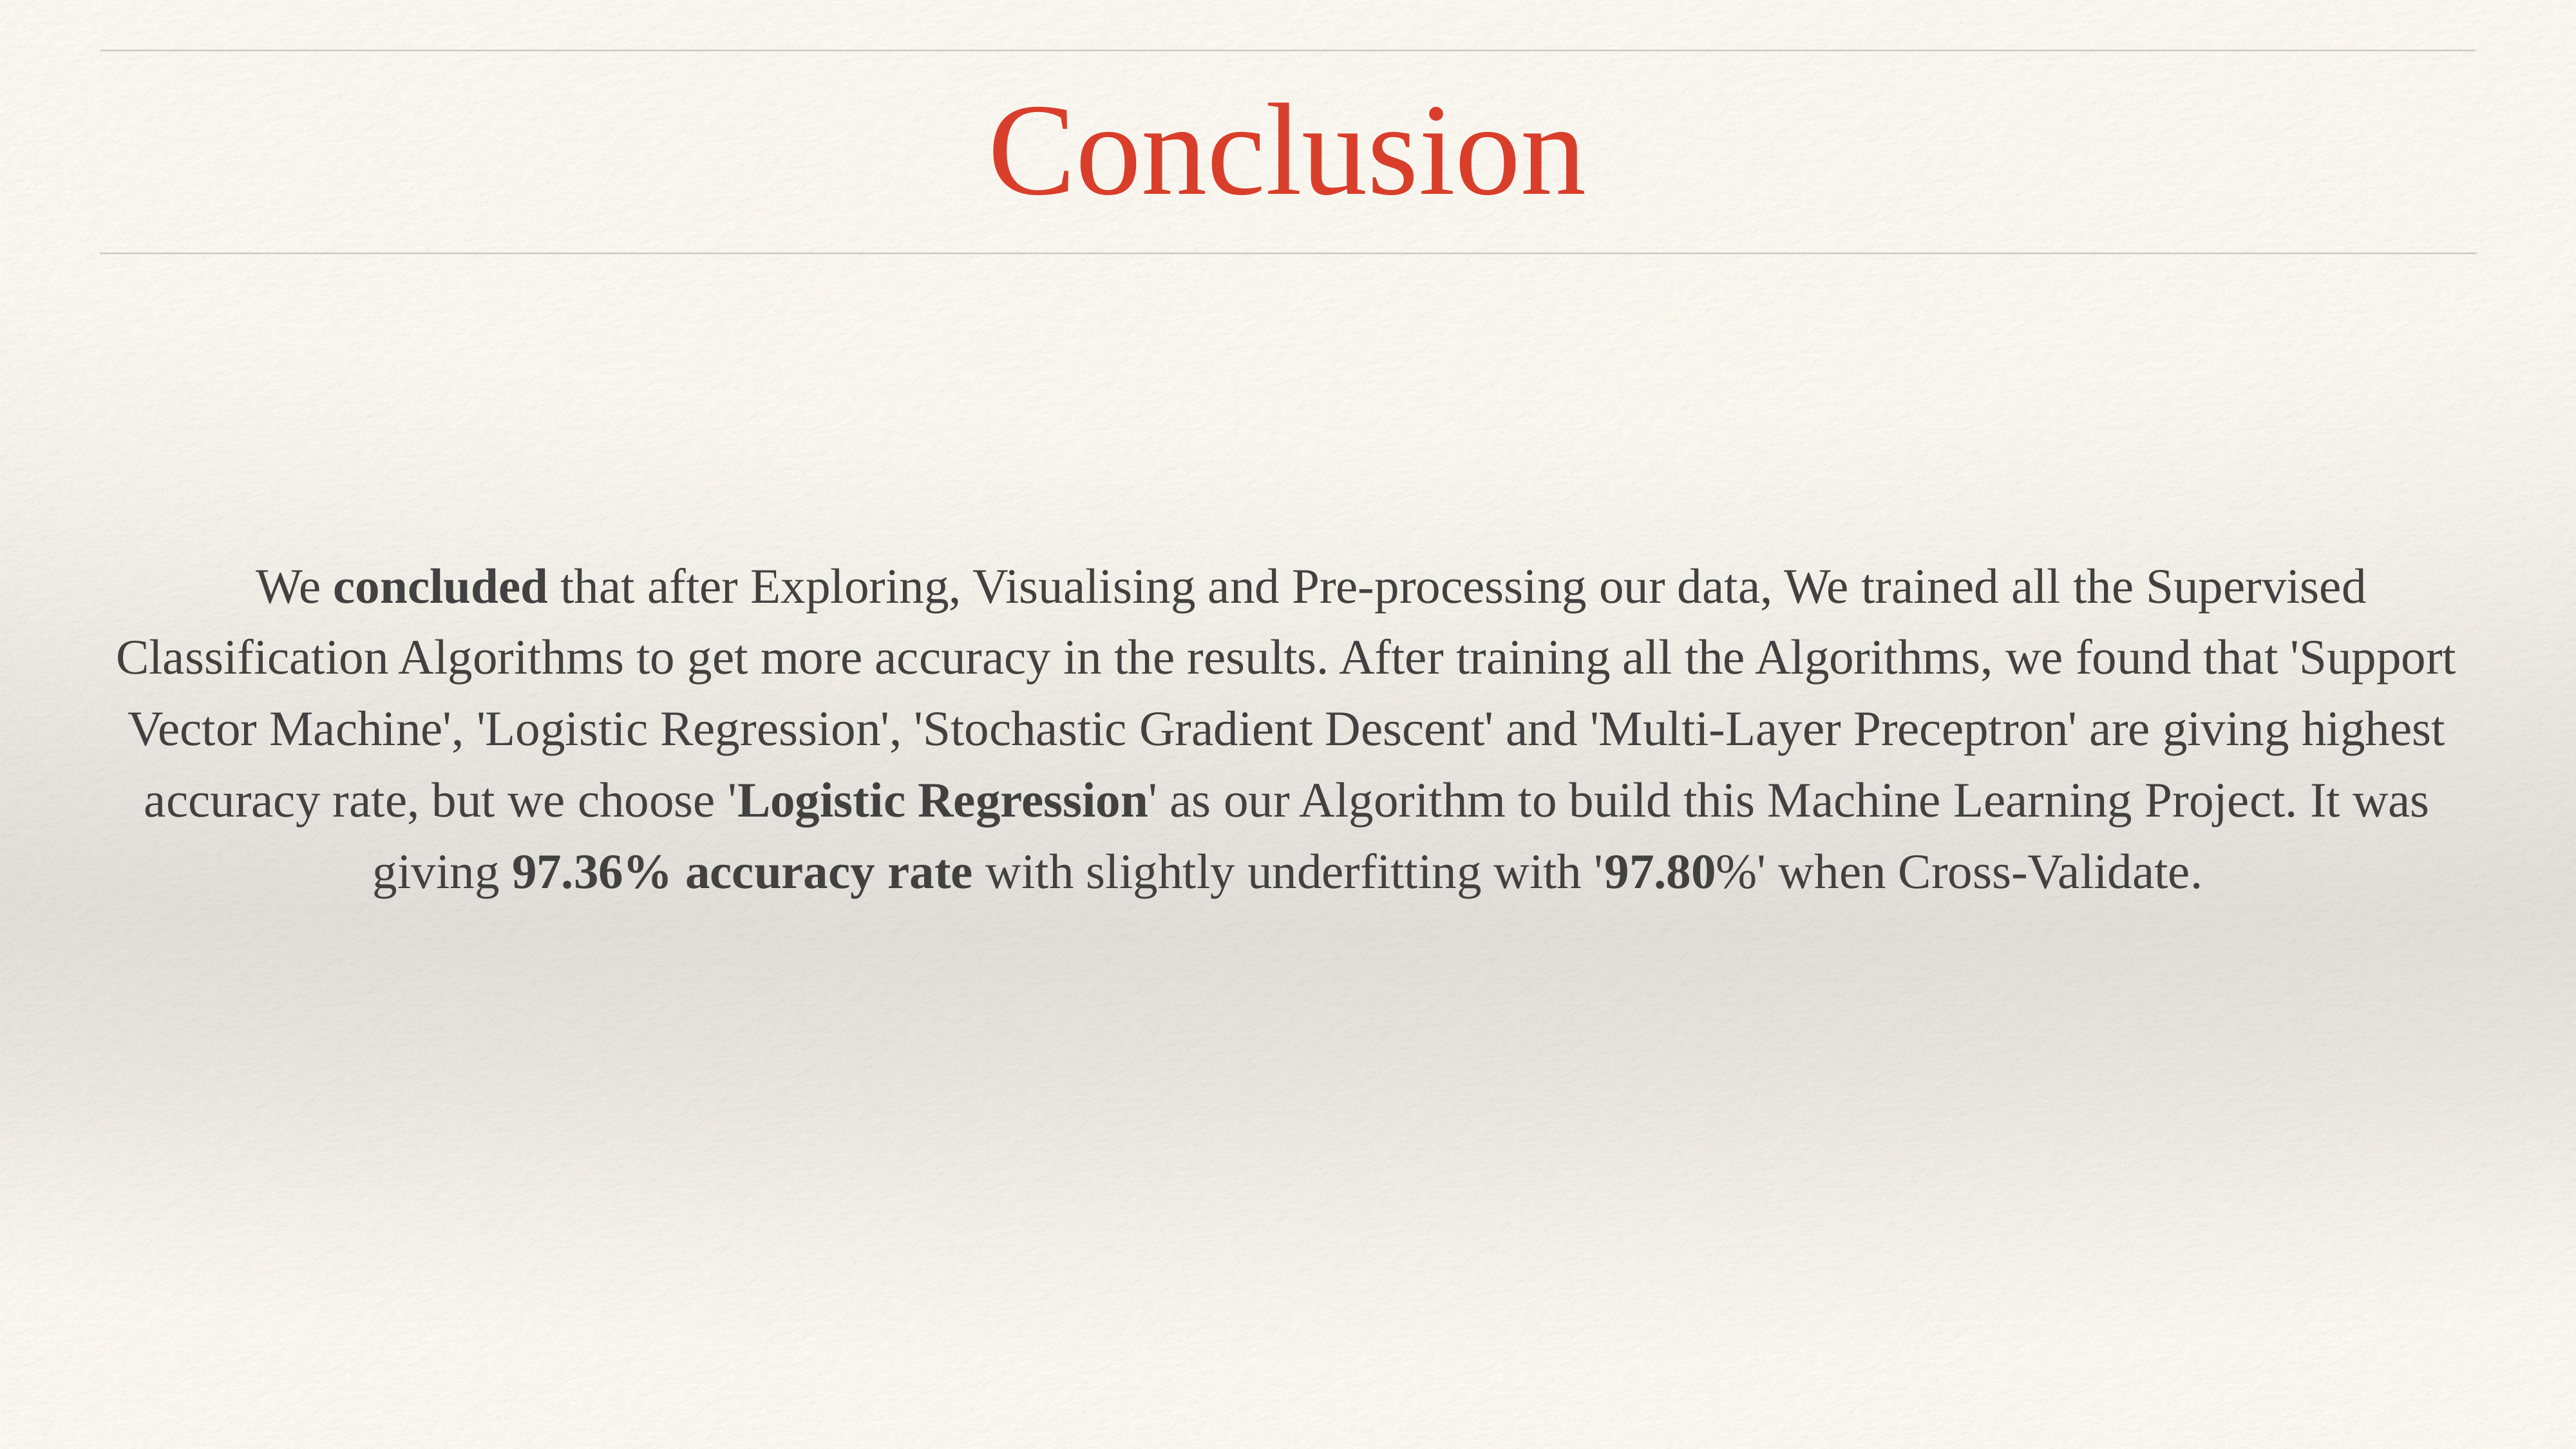

# Conclusion
    We concluded that after Exploring, Visualising and Pre-processing our data, We trained all the Supervised Classification Algorithms to get more accuracy in the results. After training all the Algorithms, we found that 'Support Vector Machine', 'Logistic Regression', 'Stochastic Gradient Descent' and 'Multi-Layer Preceptron' are giving highest accuracy rate, but we choose 'Logistic Regression' as our Algorithm to build this Machine Learning Project. It was giving 97.36% accuracy rate with slightly underfitting with '97.80%' when Cross-Validate.